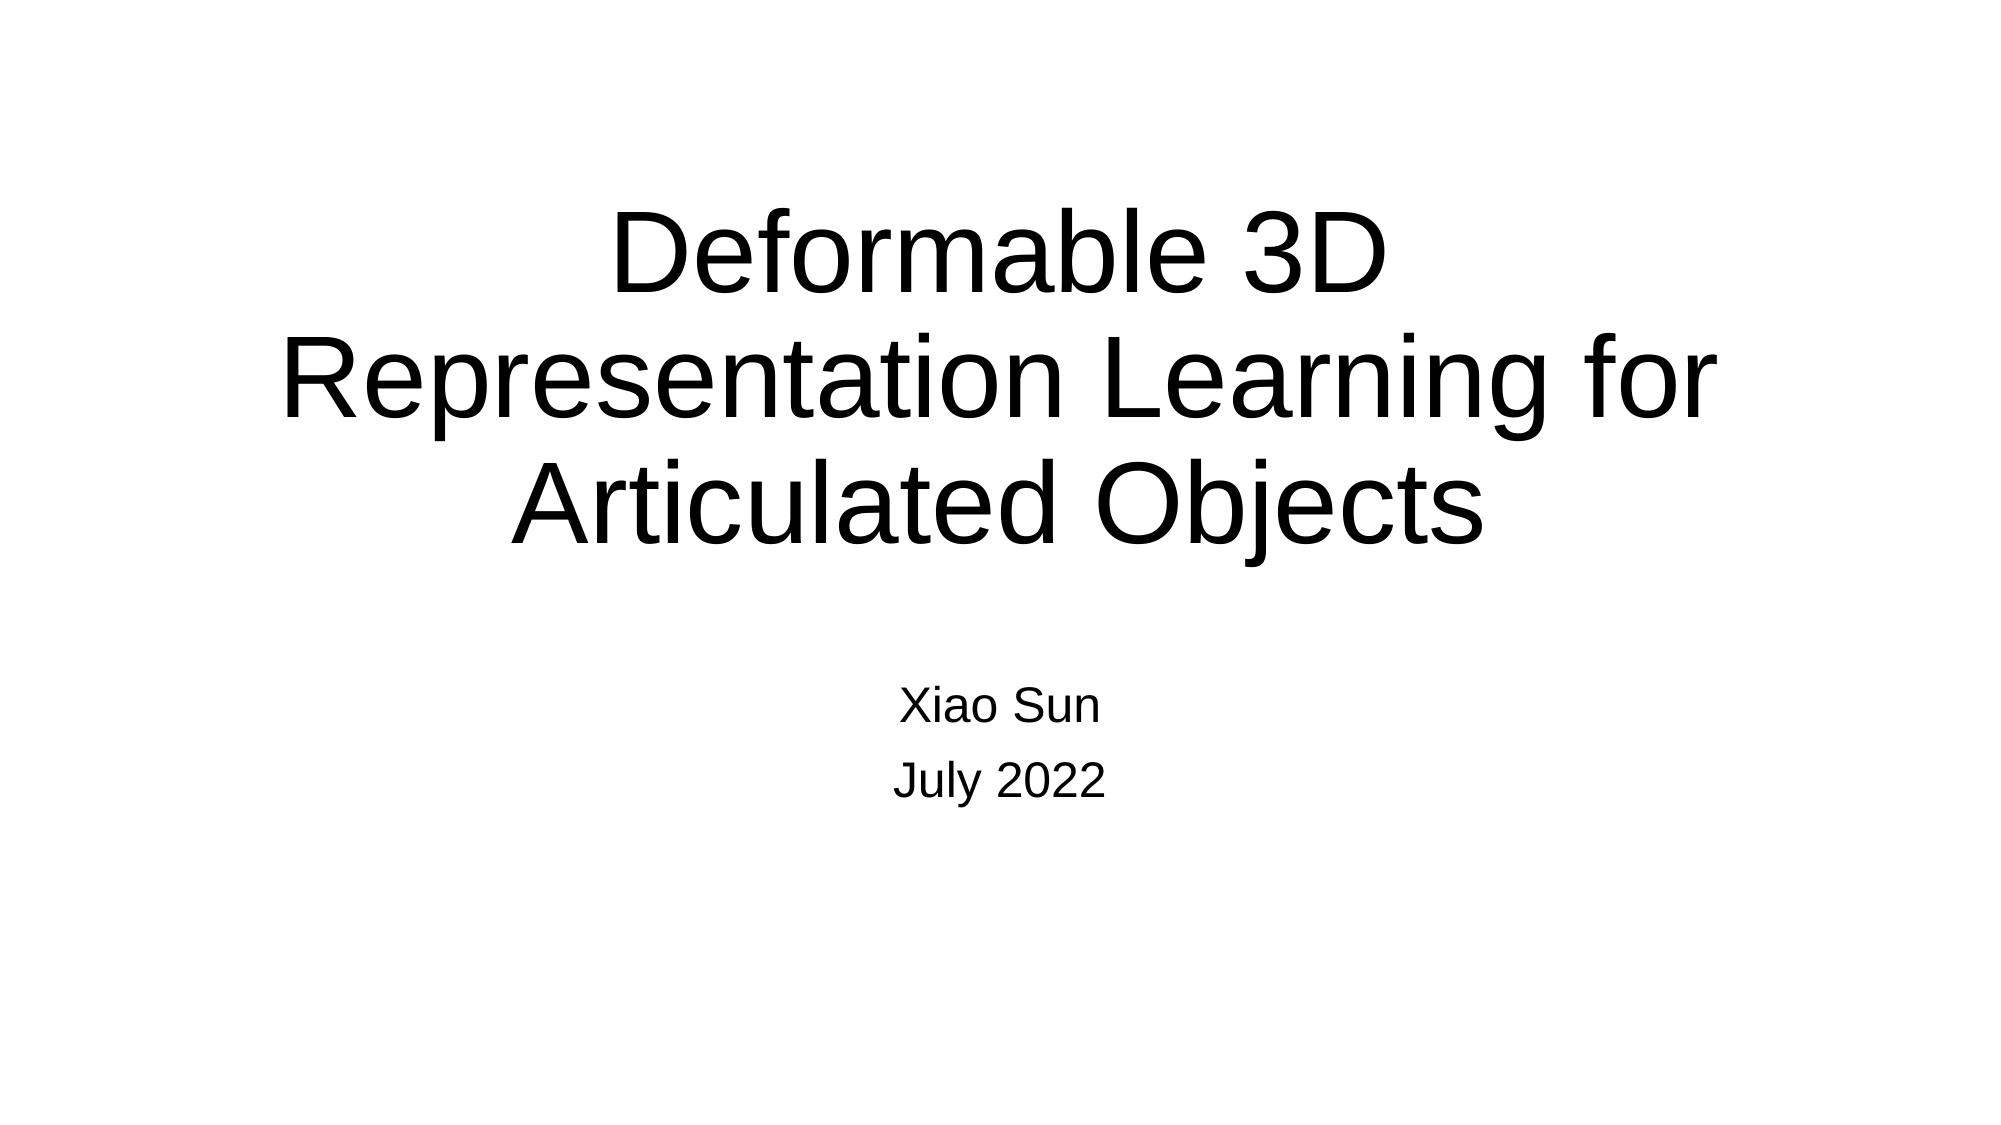

# Deformable 3D Representation Learning for Articulated Objects

Xiao Sun
July 2022